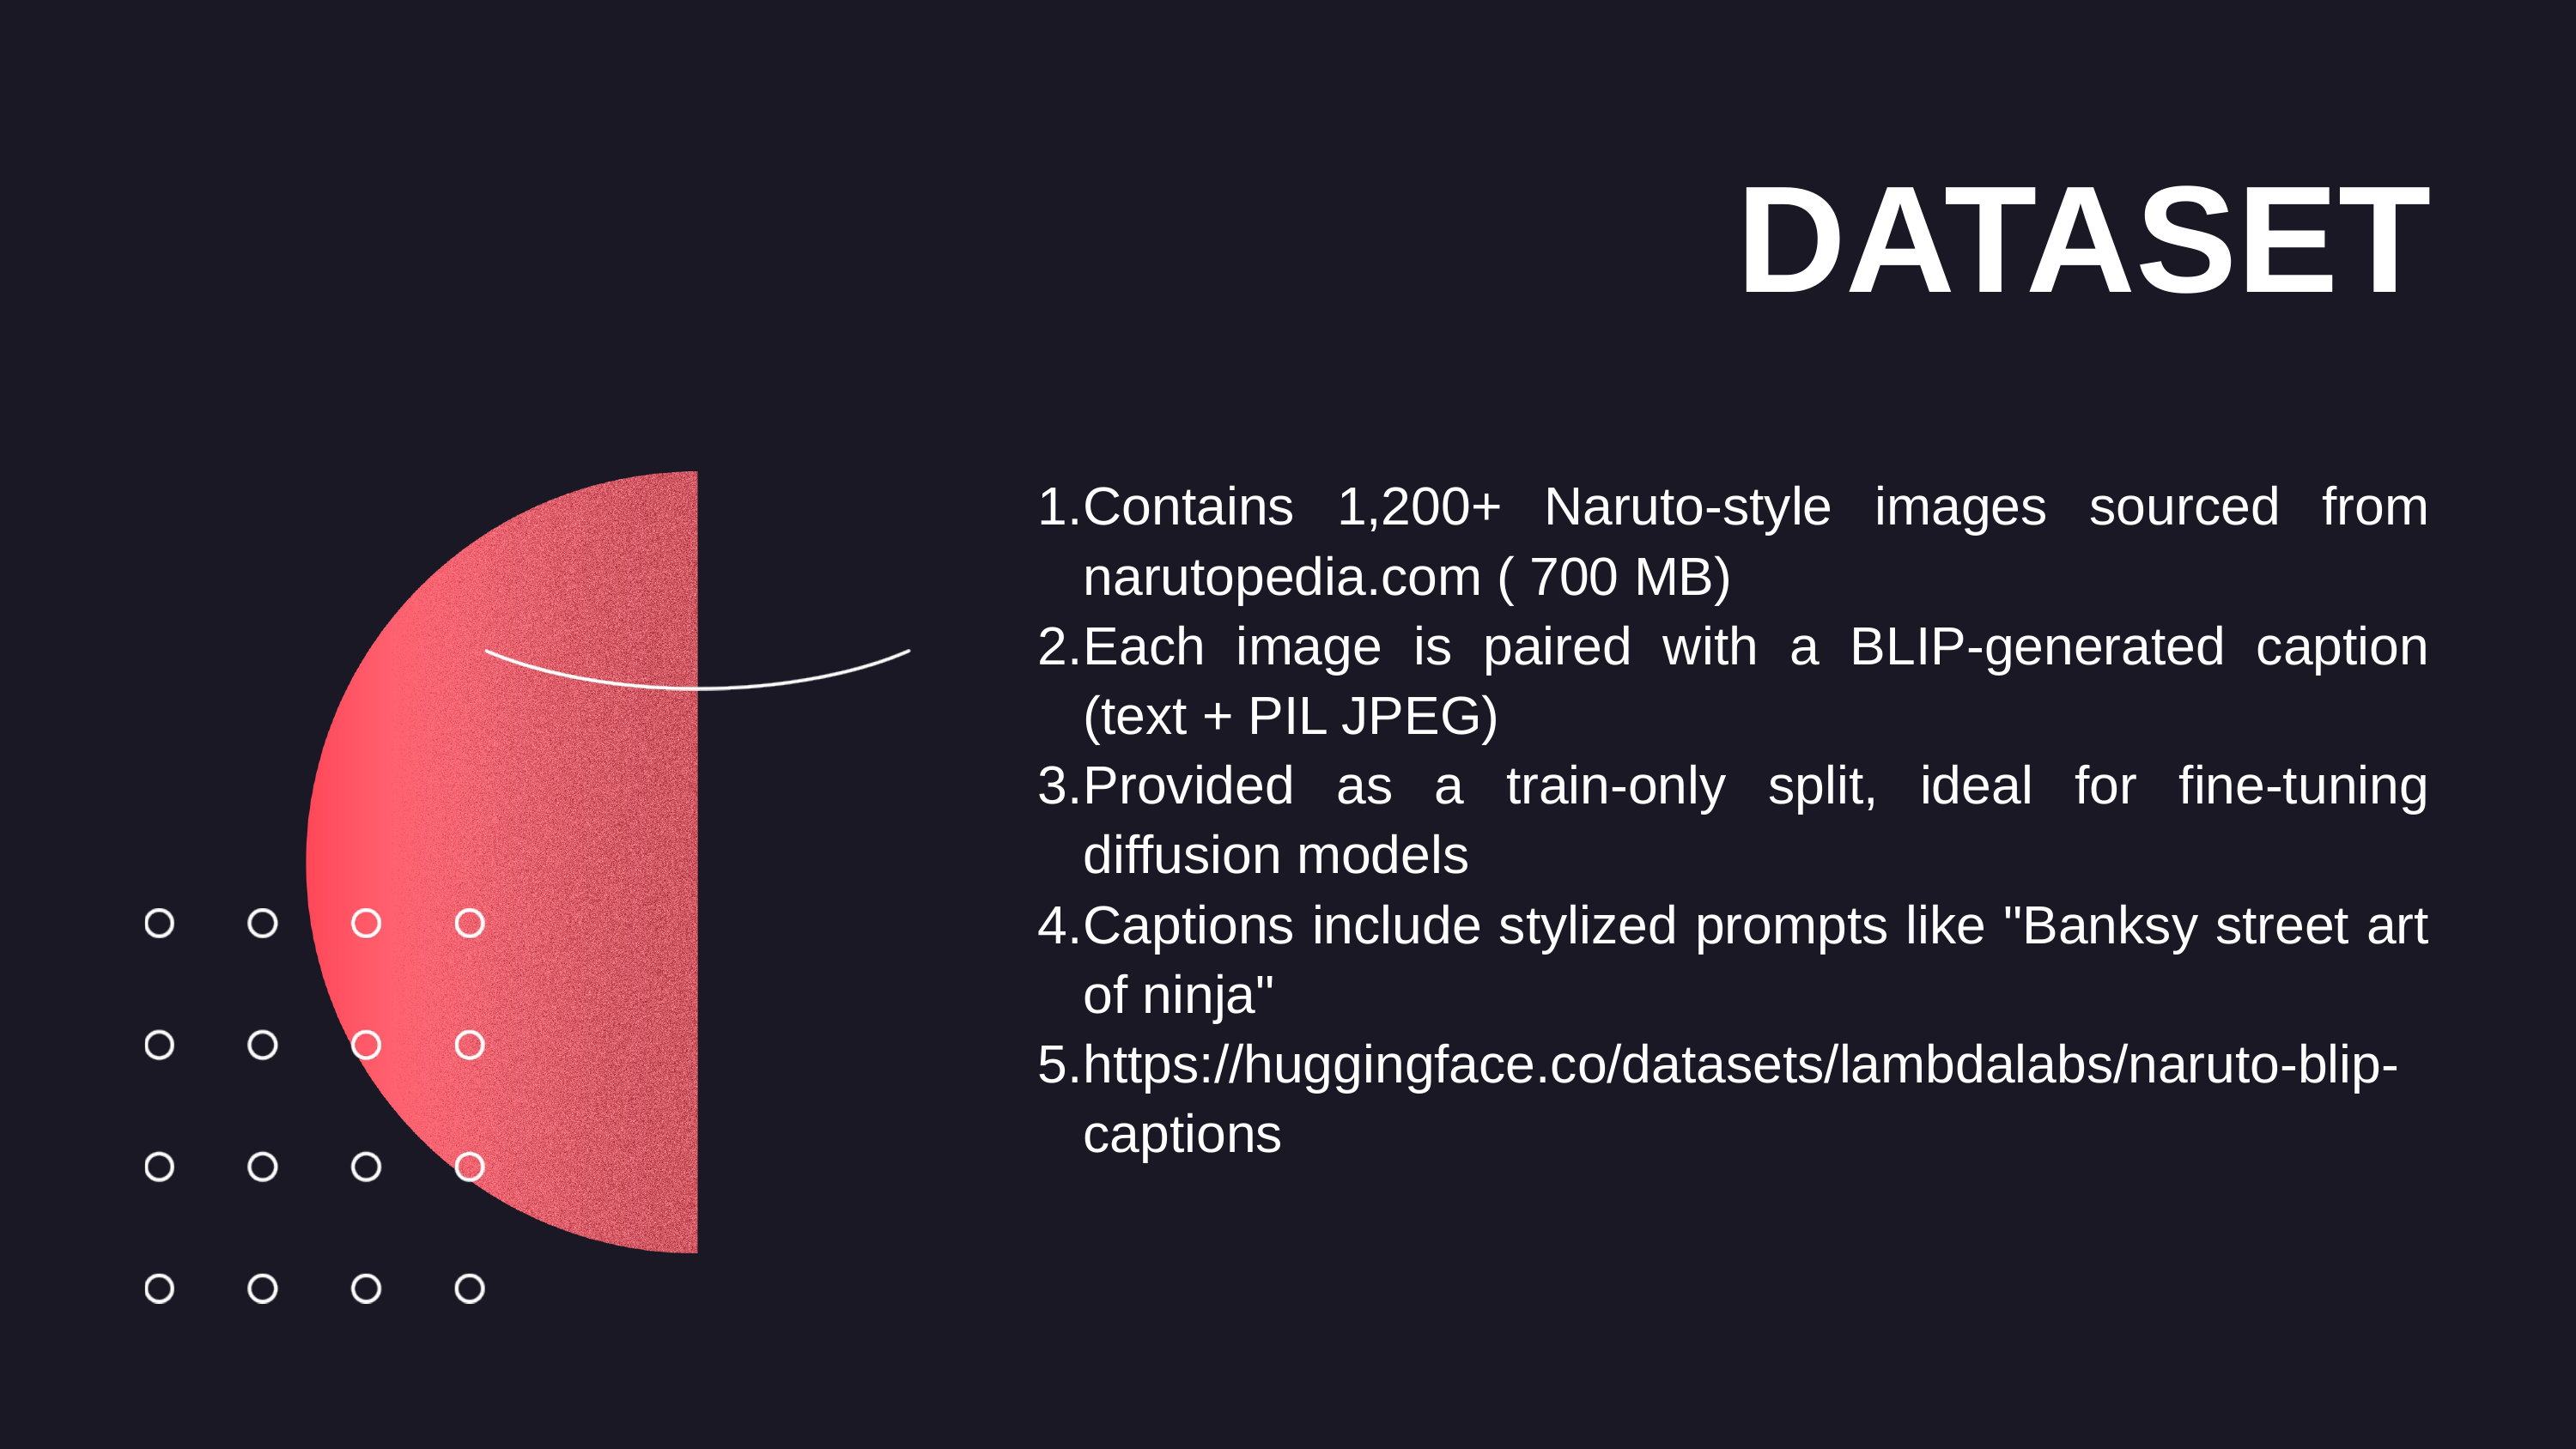

DATASET
Contains 1,200+ Naruto-style images sourced from narutopedia.com ( 700 MB)
Each image is paired with a BLIP-generated caption (text + PIL JPEG)
Provided as a train-only split, ideal for fine-tuning diffusion models
Captions include stylized prompts like "Banksy street art of ninja"
https://huggingface.co/datasets/lambdalabs/naruto-blip-captions